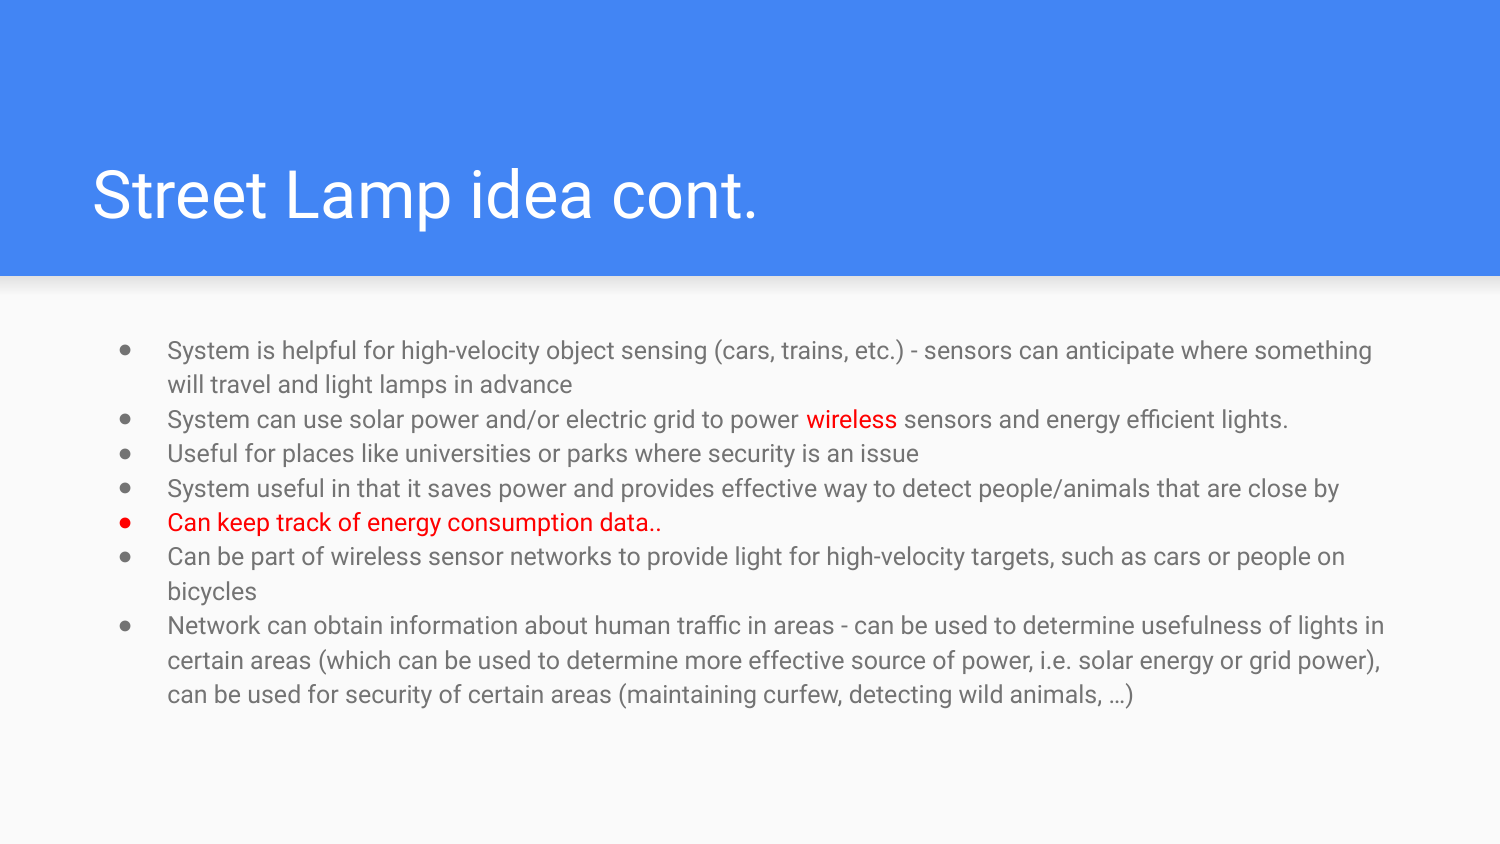

# Street Lamp idea cont.
System is helpful for high-velocity object sensing (cars, trains, etc.) - sensors can anticipate where something will travel and light lamps in advance
System can use solar power and/or electric grid to power wireless sensors and energy efficient lights.
Useful for places like universities or parks where security is an issue
System useful in that it saves power and provides effective way to detect people/animals that are close by
Can keep track of energy consumption data..
Can be part of wireless sensor networks to provide light for high-velocity targets, such as cars or people on bicycles
Network can obtain information about human traffic in areas - can be used to determine usefulness of lights in certain areas (which can be used to determine more effective source of power, i.e. solar energy or grid power), can be used for security of certain areas (maintaining curfew, detecting wild animals, …)